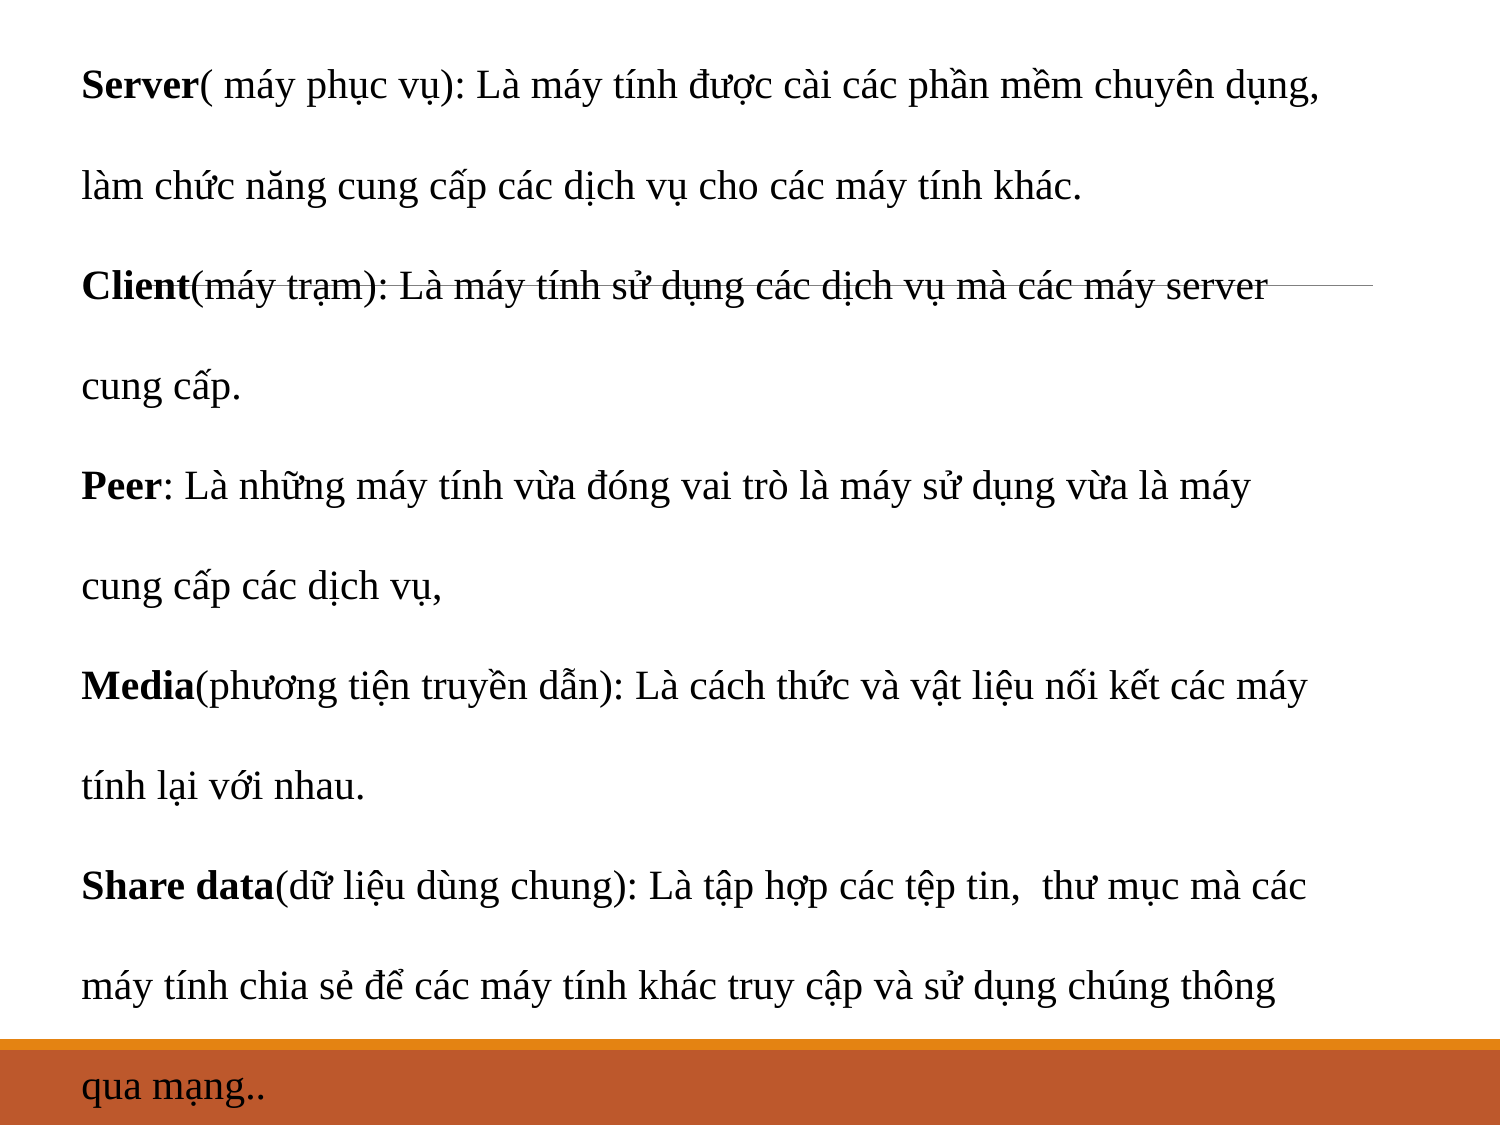

Server( máy phục vụ): Là máy tính được cài các phần mềm chuyên dụng, làm chức năng cung cấp các dịch vụ cho các máy tính khác.
Client(máy trạm): Là máy tính sử dụng các dịch vụ mà các máy server cung cấp.
Peer: Là những máy tính vừa đóng vai trò là máy sử dụng vừa là máy cung cấp các dịch vụ,
Media(phương tiện truyền dẫn): Là cách thức và vật liệu nối kết các máy tính lại với nhau.
Share data(dữ liệu dùng chung): Là tập hợp các tệp tin,  thư mục mà các máy tính chia sẻ để các máy tính khác truy cập và sử dụng chúng thông qua mạng..